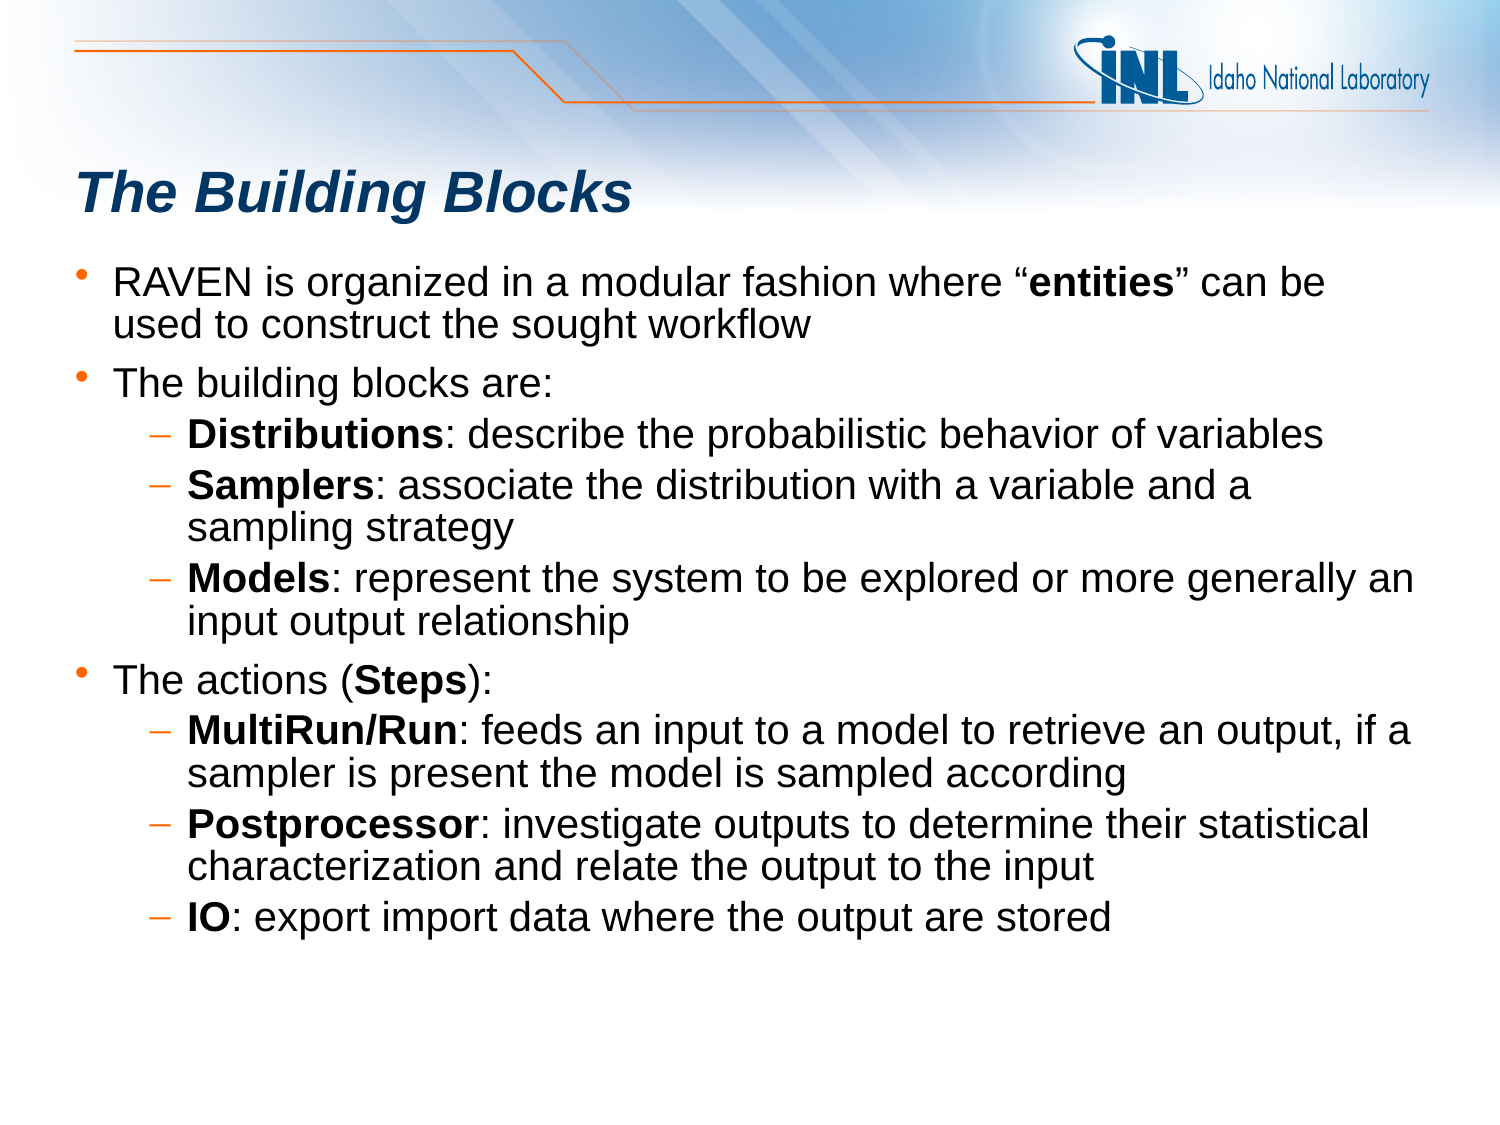

# The Building Blocks
RAVEN is organized in a modular fashion where “entities” can be used to construct the sought workflow
The building blocks are:
Distributions: describe the probabilistic behavior of variables
Samplers: associate the distribution with a variable and a sampling strategy
Models: represent the system to be explored or more generally an input output relationship
The actions (Steps):
MultiRun/Run: feeds an input to a model to retrieve an output, if a sampler is present the model is sampled according
Postprocessor: investigate outputs to determine their statistical characterization and relate the output to the input
IO: export import data where the output are stored